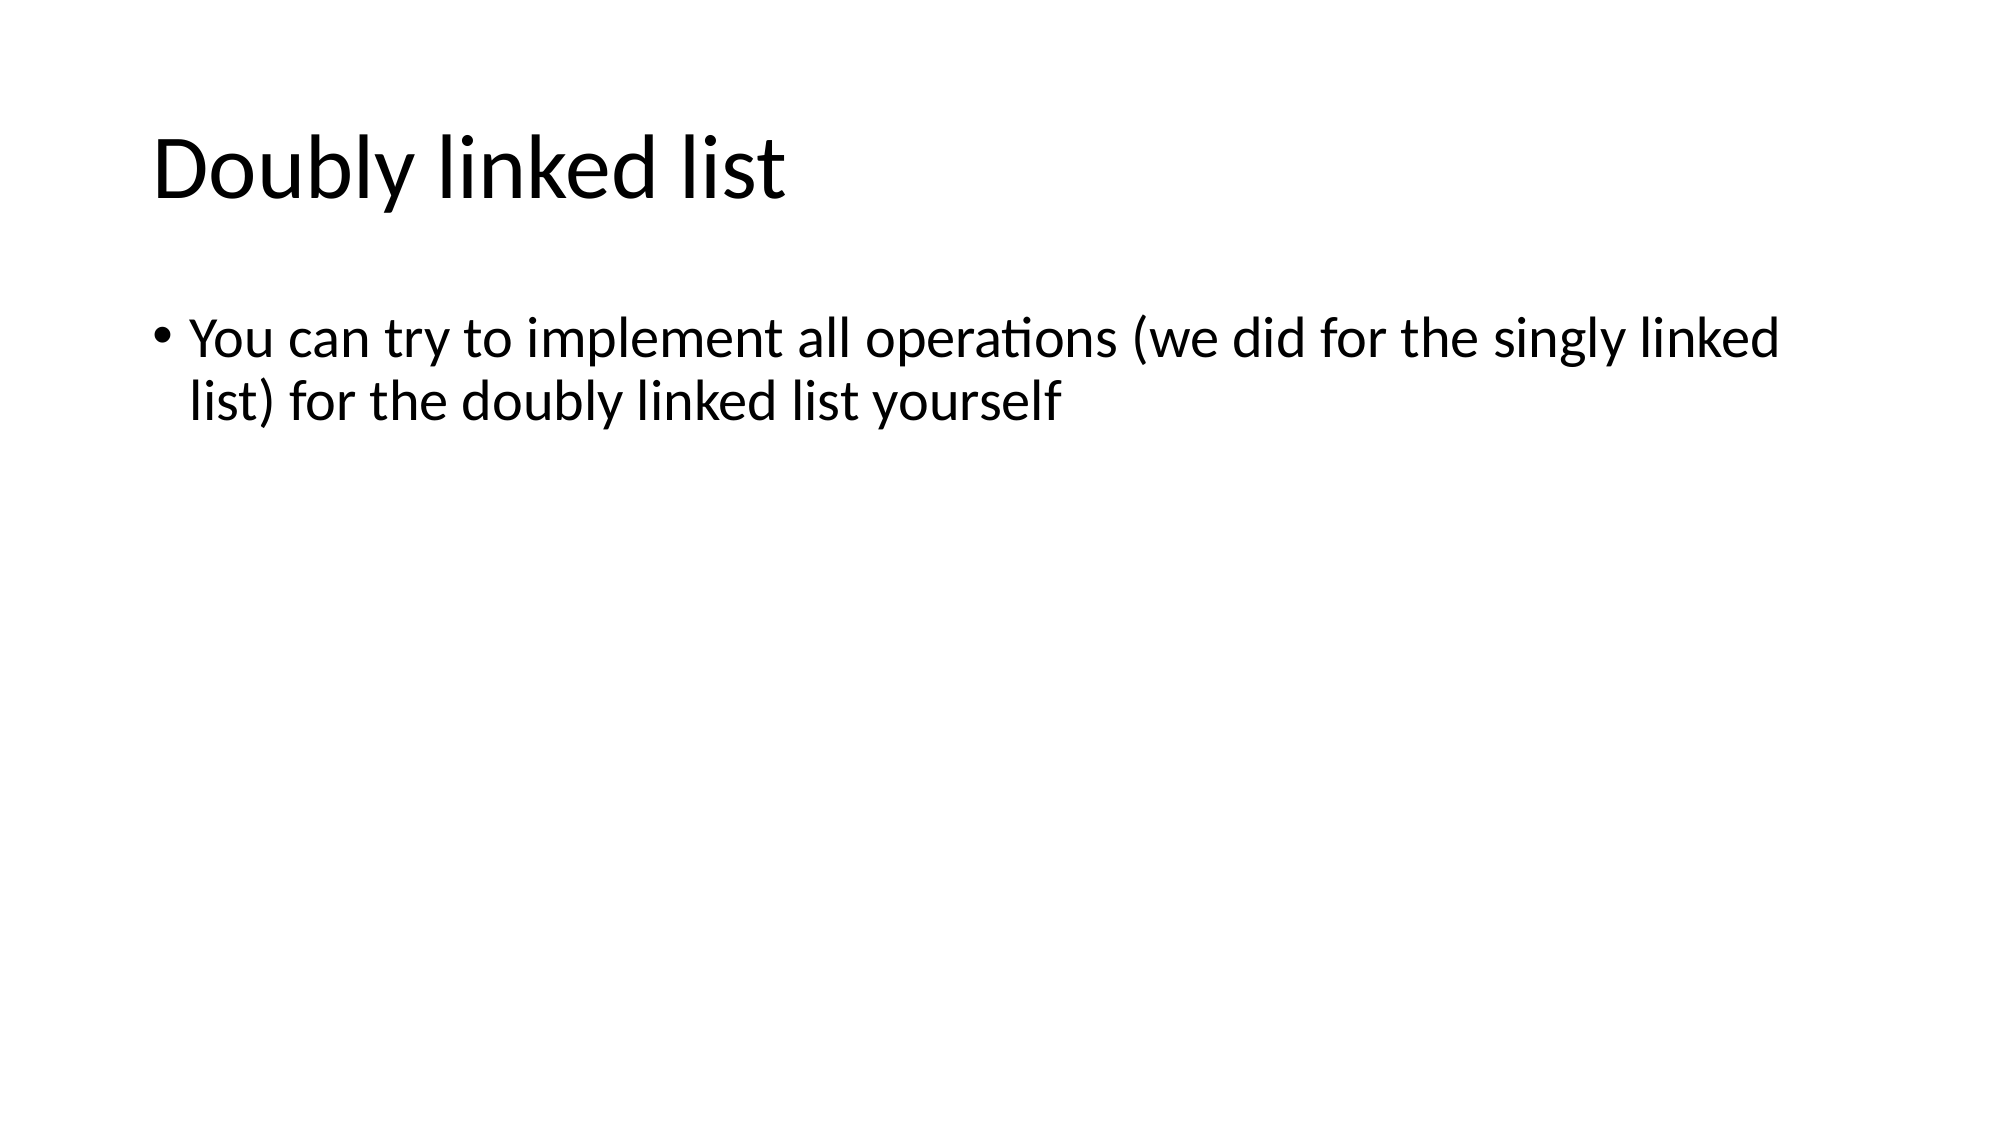

# Doubly linked list
You can try to implement all operations (we did for the singly linked list) for the doubly linked list yourself